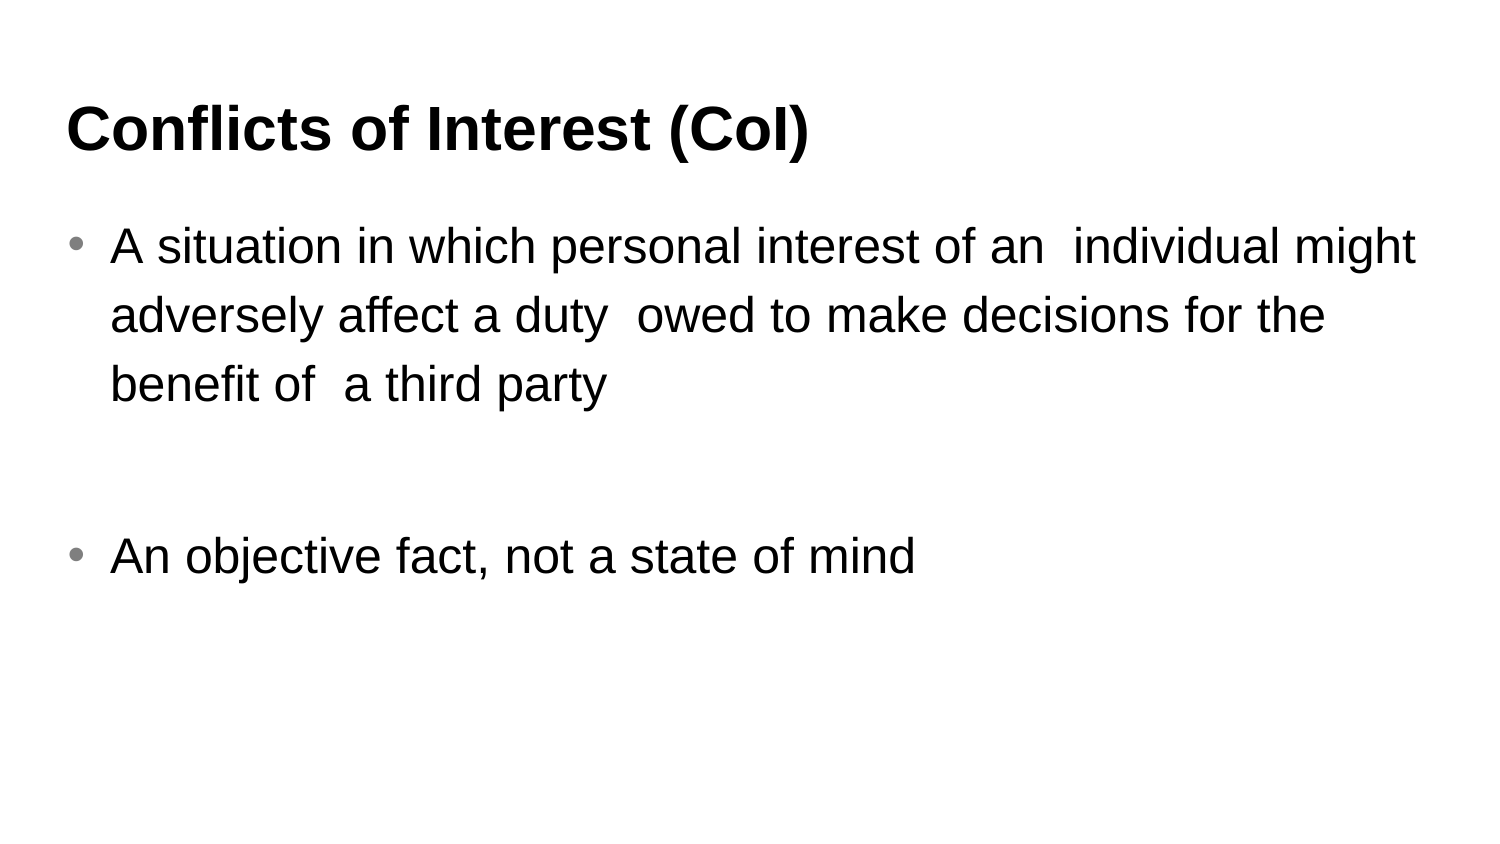

# Conflicts of Interest (CoI)
A situation in which personal interest of an  individual might adversely affect a duty  owed to make decisions for the benefit of  a third party

An objective fact, not a state of mind

43